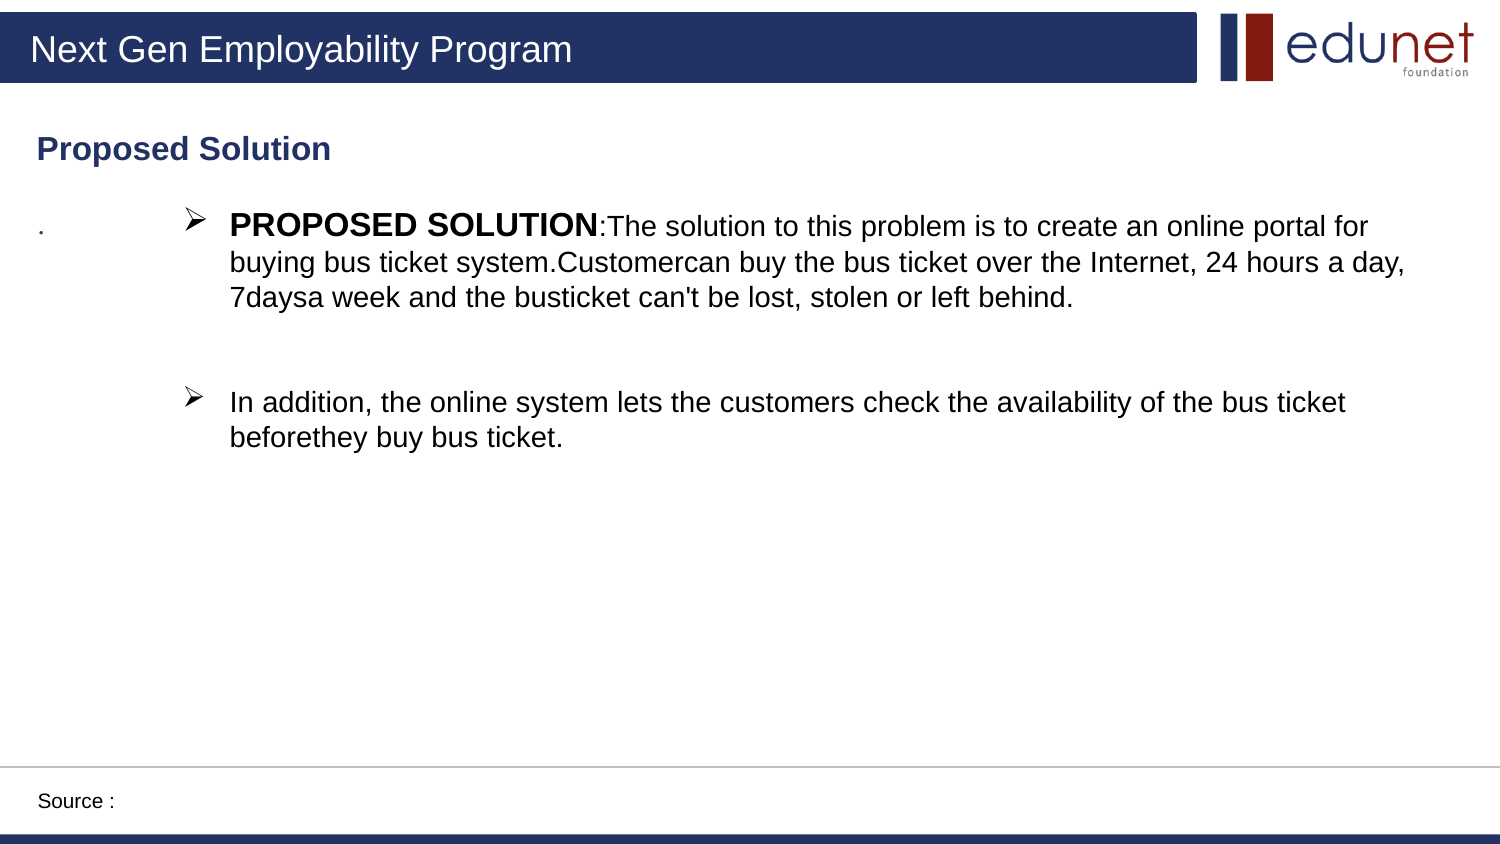

Proposed Solution
.
PROPOSED SOLUTION:The solution to this problem is to create an online portal for buying bus ticket system.Customercan buy the bus ticket over the Internet, 24 hours a day, 7daysa week and the busticket can't be lost, stolen or left behind.

In addition, the online system lets the customers check the availability of the bus ticket beforethey buy bus ticket.
Source :